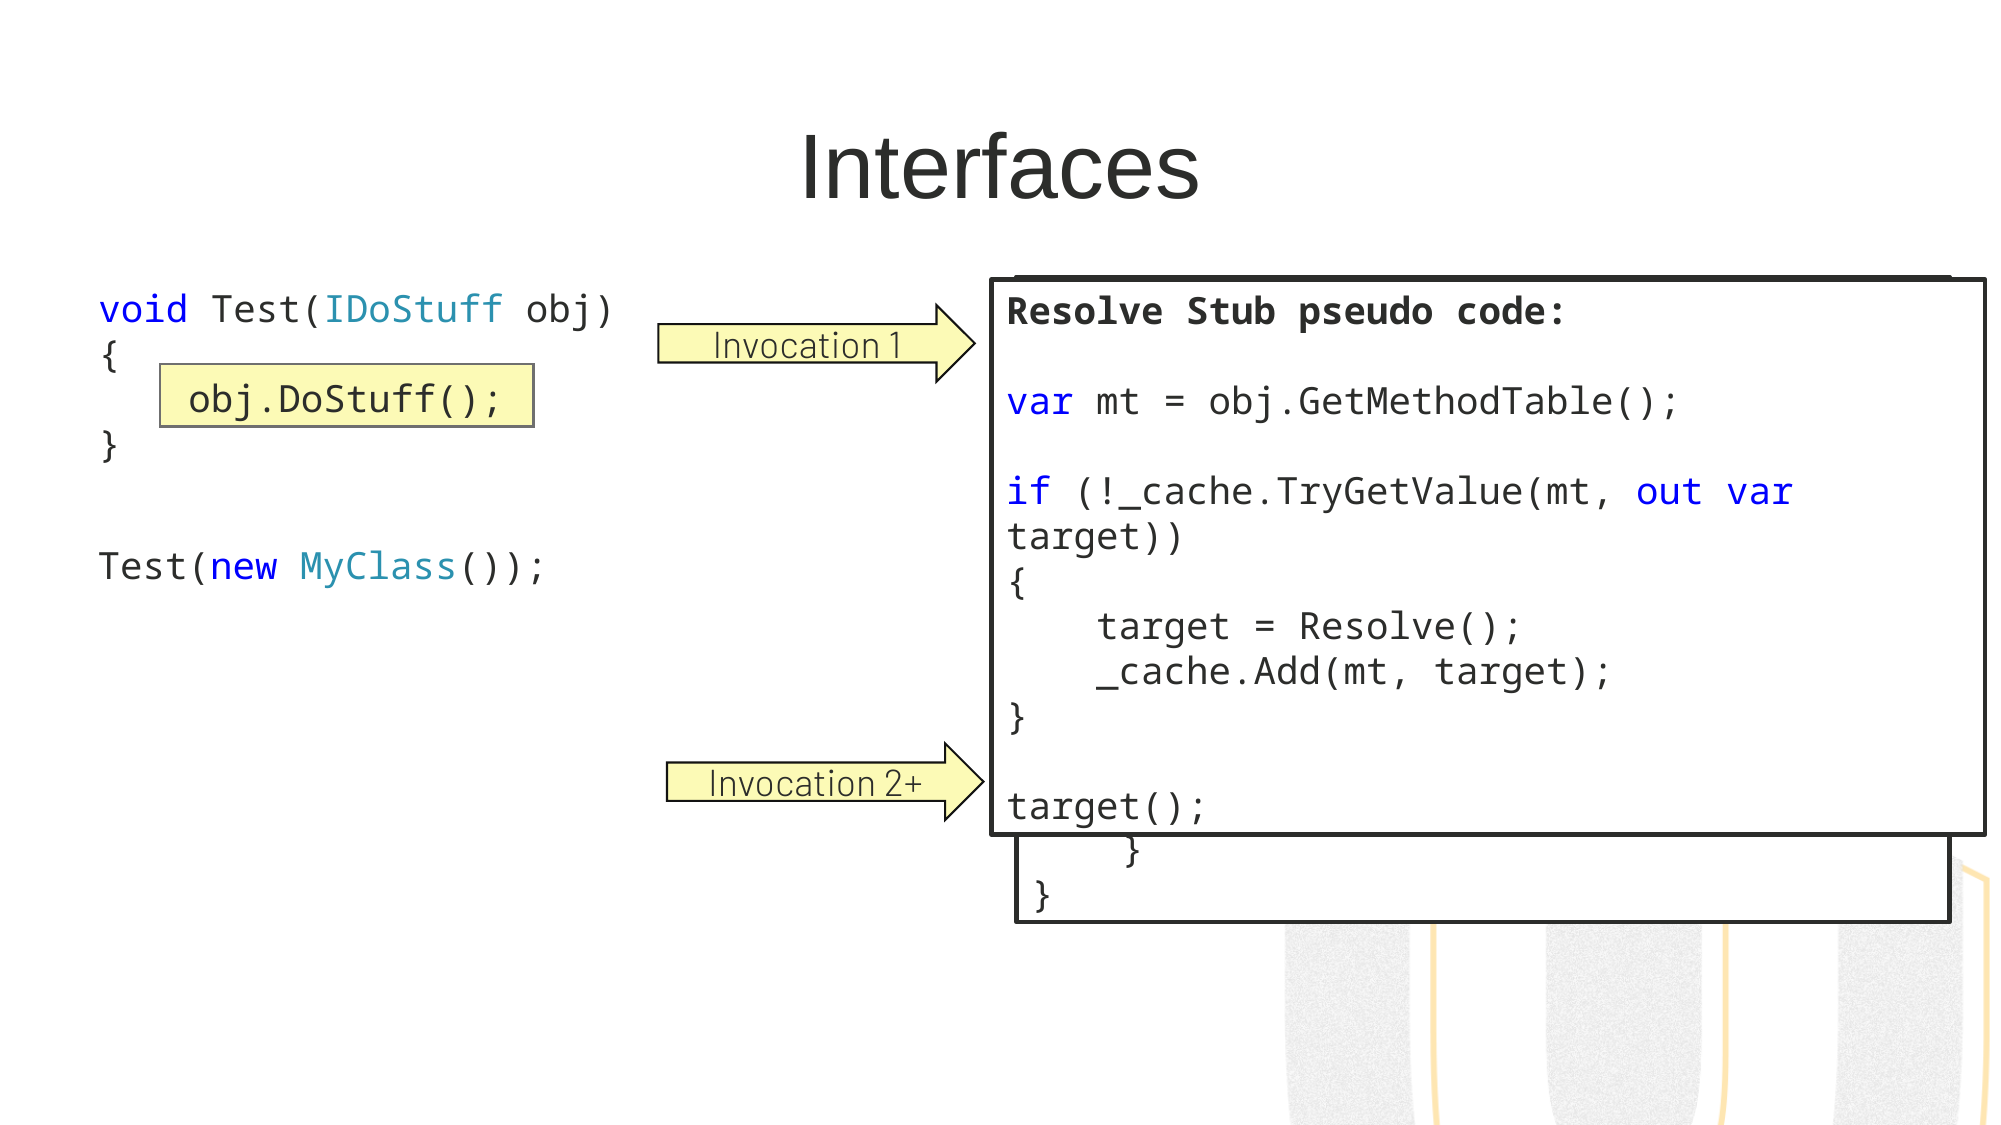

# Interfaces
Lookup Stub pseudo code:

var mt = obj.GetMethodTable();

foreach (var chunk in mt.Chunks)
{
    if (chunk.Type == typeof(IDoStuff))
    {
        var target = chunk.Functions[2];
        EmitDispatchStub(mt, target);
        EmitResolveStub();
        target();
    }
}
Dispatch Stub pseudo code:

var mt = obj.GetMethodTable();

if (mt == _targetMt)
{
    _target();
}
else
{
    ResolveStub();
}
void Test(IDoStuff obj)
{
    obj.DoStuff();
}
ThePreStub
Resolve Stub pseudo code:

var mt = obj.GetMethodTable();

if (!_cache.TryGetValue(mt, out var target))
{
    target = Resolve();
    _cache.Add(mt, target);
}

target();
Invocation 1

Lookup stub
Test(new MyClass());
Dispatch stub
<MyClass>
Resolve stub
Invocation 2+